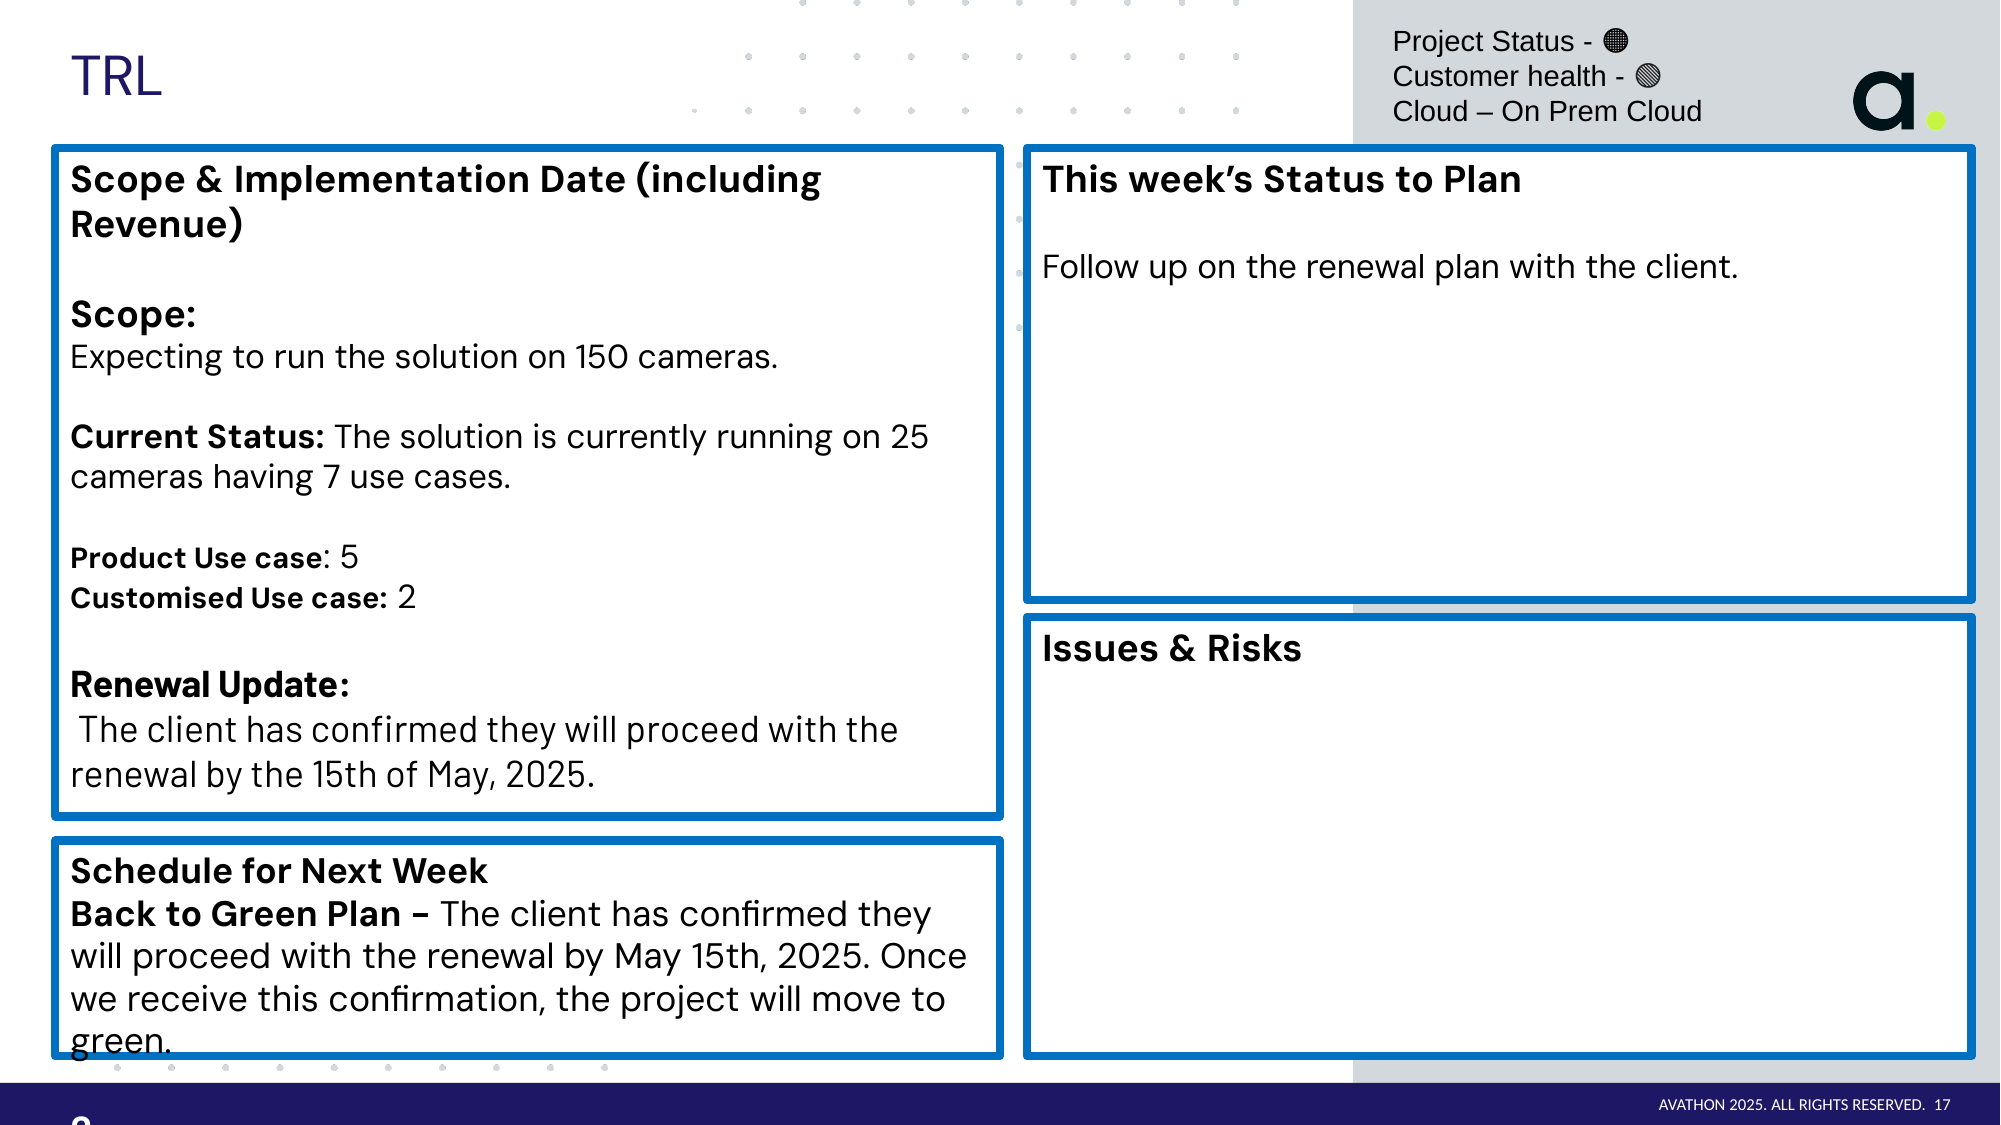

Project Status - 🟠
Customer health - 🟢
Cloud – On Prem Cloud

# TRL
This week’s Status to Plan

Follow up on the renewal plan with the client.
Scope & Implementation Date (including Revenue)
Scope:
Expecting to run the solution on 150 cameras.
Current Status: The solution is currently running on 25 cameras having 7 use cases.

Product Use case: 5
Customised Use case: 2
T
Renewal Update:
 The client has confirmed they will proceed with the renewal by the 15th of May, 2025.

Issues & Risks

Schedule for Next Week
Back to Green Plan - The client has confirmed they will proceed with the renewal by May 15th, 2025. Once we receive this confirmation, the project will move to green.
2.